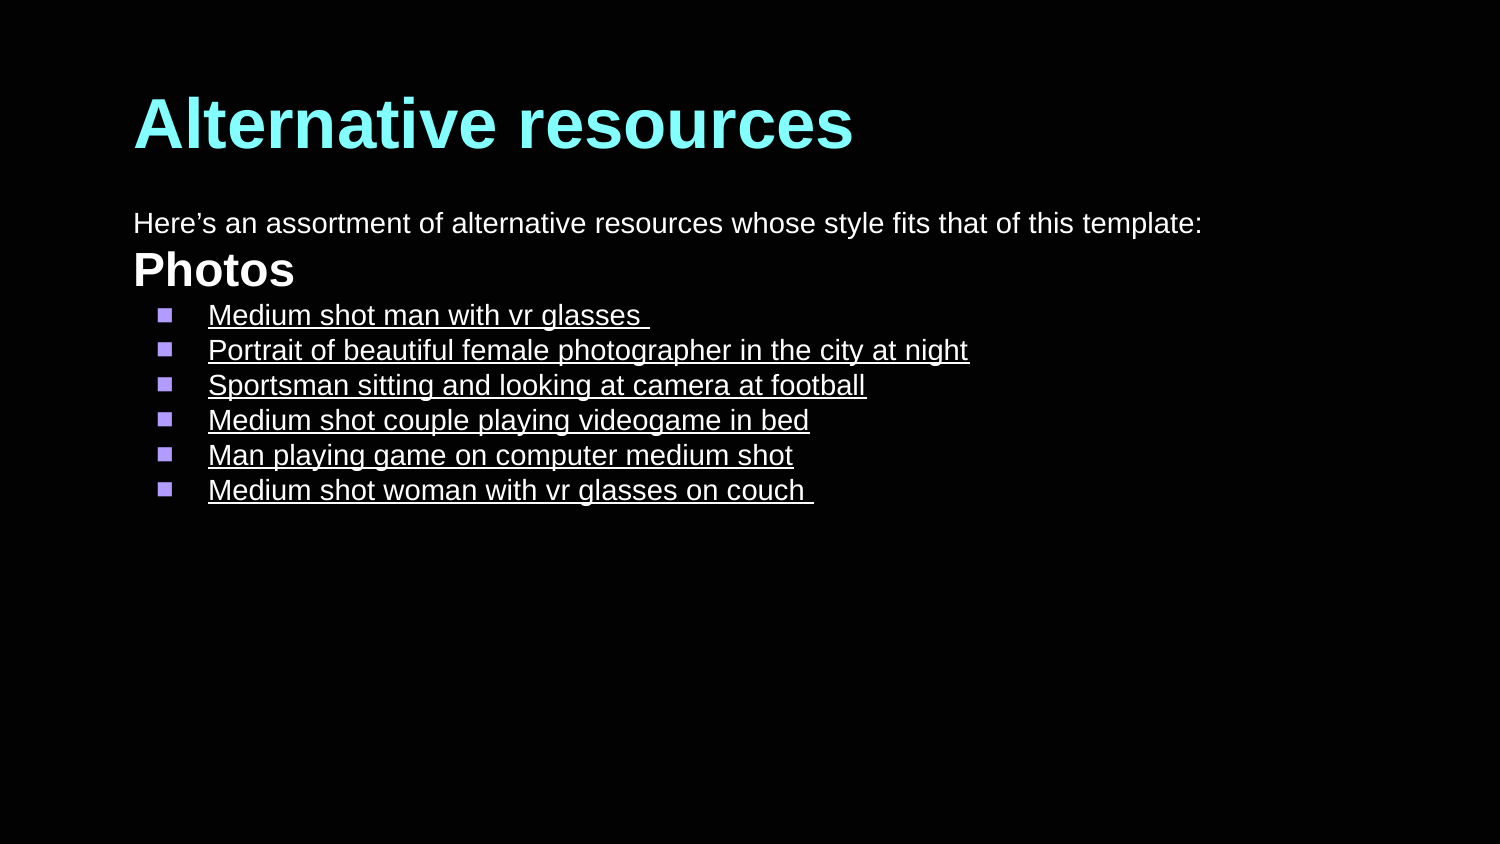

# Alternative resources
Here’s an assortment of alternative resources whose style fits that of this template:
Photos
Medium shot man with vr glasses
Portrait of beautiful female photographer in the city at night
Sportsman sitting and looking at camera at football
Medium shot couple playing videogame in bed
Man playing game on computer medium shot
Medium shot woman with vr glasses on couch